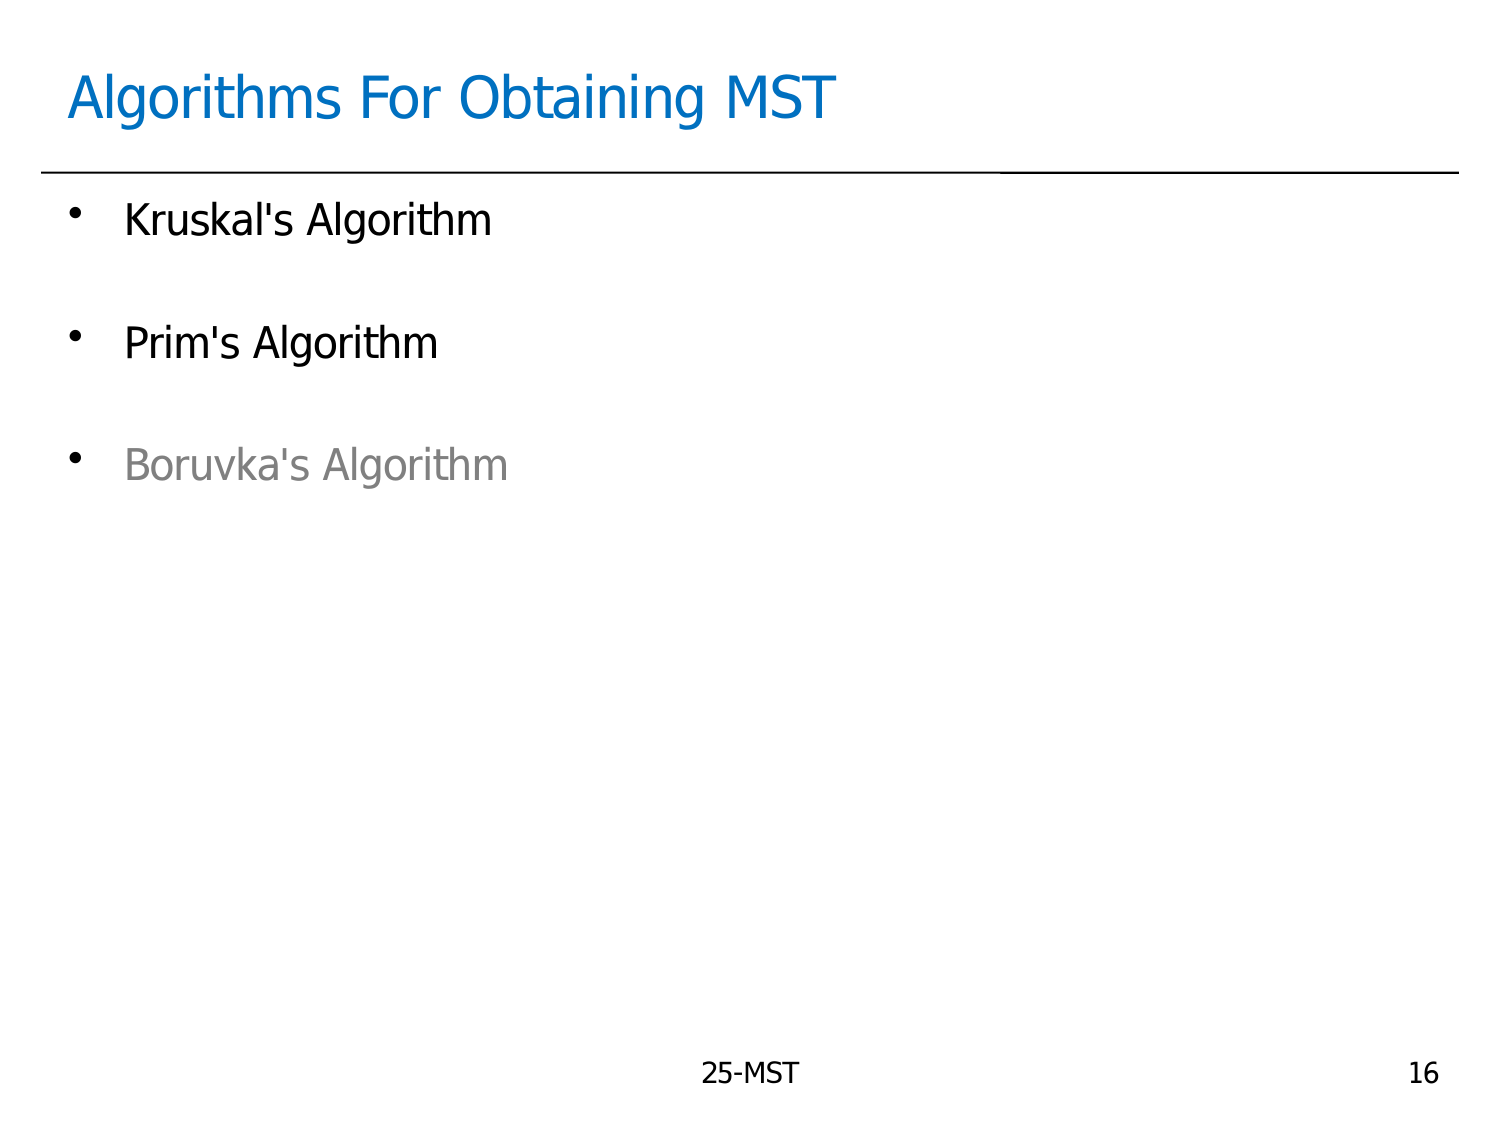

# Algorithms For Obtaining MST
Kruskal's Algorithm

Prim's Algorithm

Boruvka's Algorithm

25-MST
16